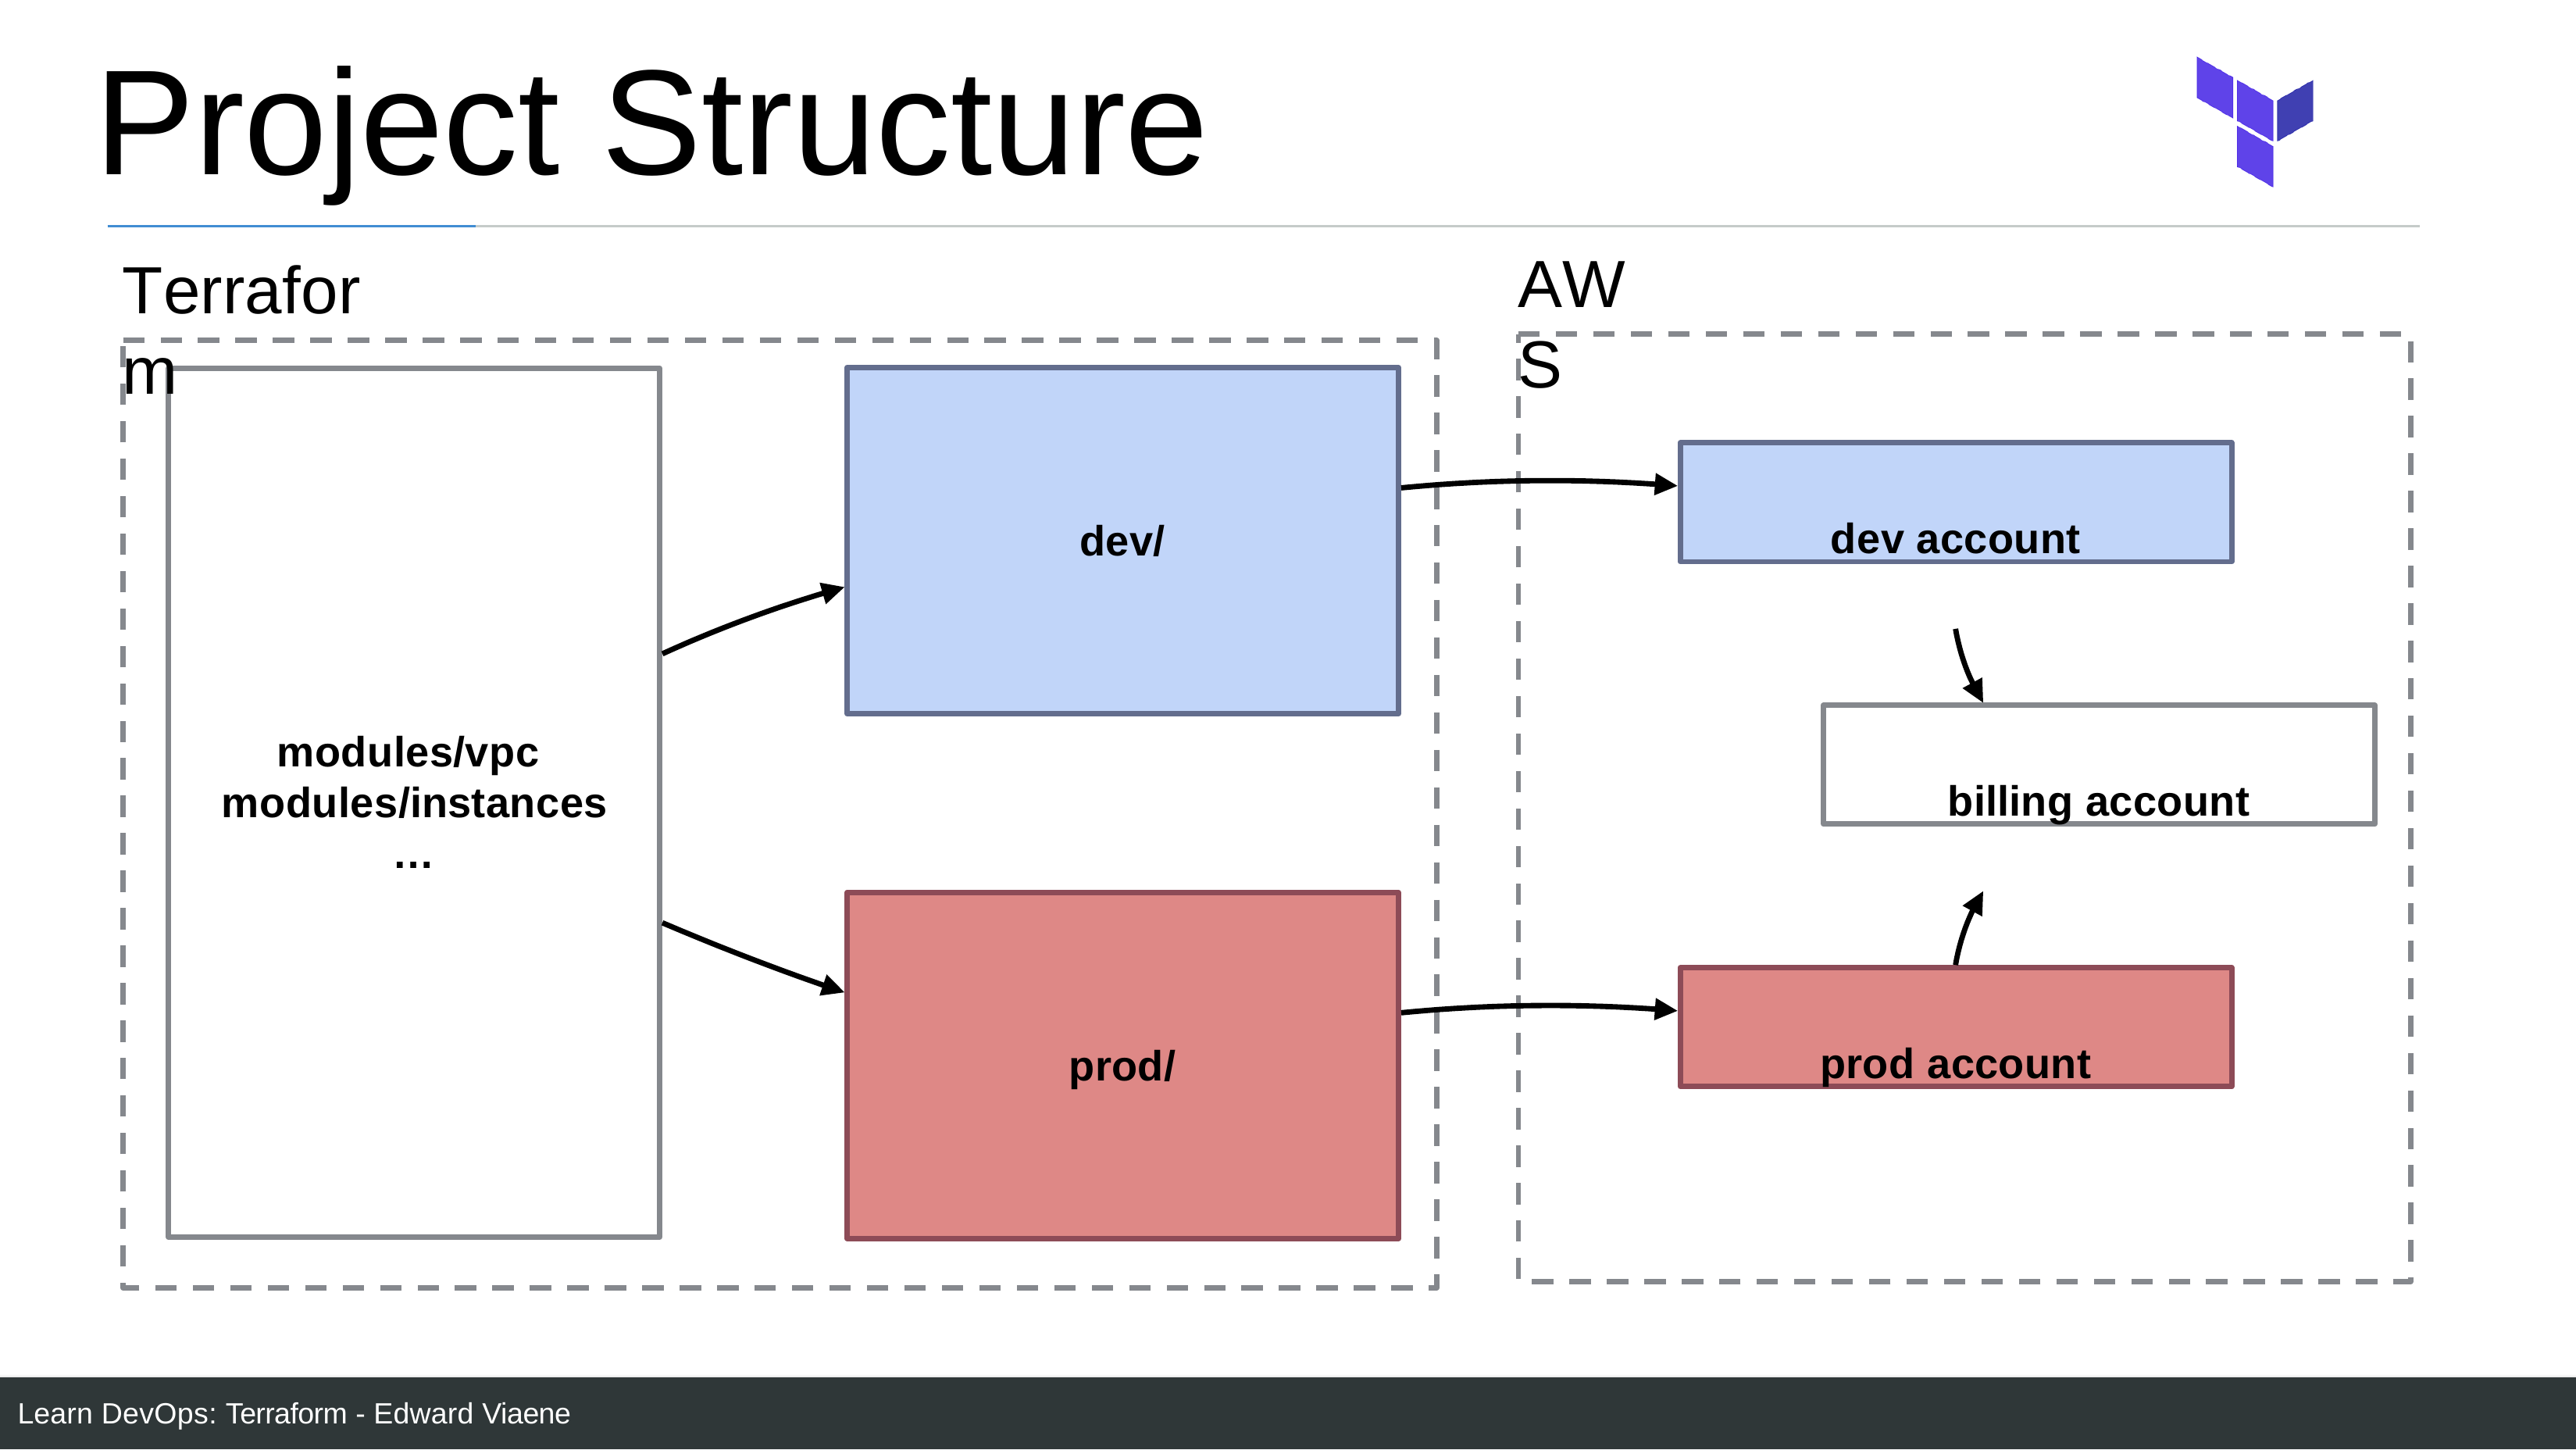

# Project Structure
AWS
Terraform

dev account

dev/

billing account
modules/vpc  modules/instances
…

prod account
prod/
Learn DevOps: Terraform - Edward Viaene